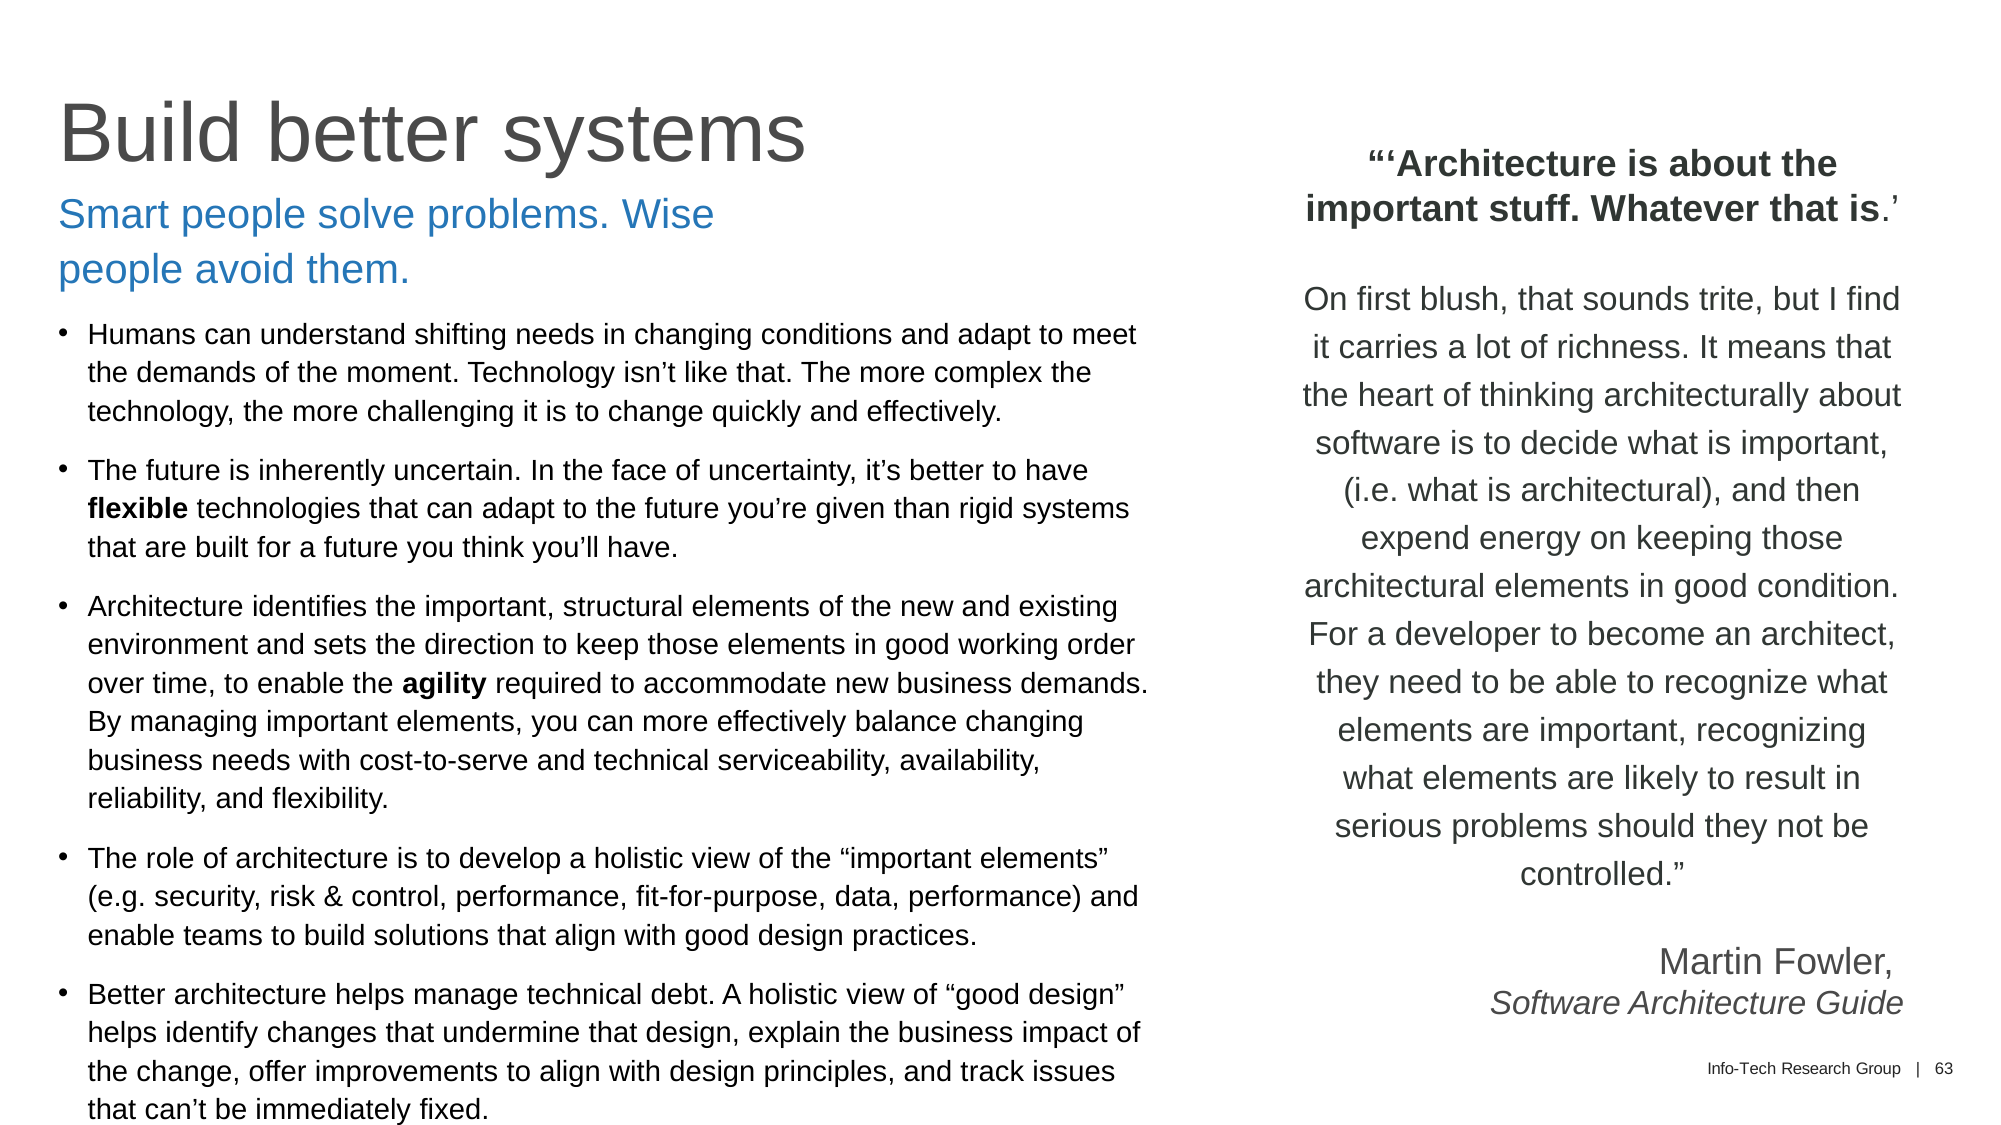

# Build better systems
“‘Architecture is about the important stuff. Whatever that is.’

On first blush, that sounds trite, but I find it carries a lot of richness. It means that the heart of thinking architecturally about software is to decide what is important, (i.e. what is architectural), and then expend energy on keeping those architectural elements in good condition. For a developer to become an architect, they need to be able to recognize what elements are important, recognizing what elements are likely to result in serious problems should they not be controlled.”

Martin Fowler,
Software Architecture Guide
Smart people solve problems. Wise people avoid them.
Humans can understand shifting needs in changing conditions and adapt to meet the demands of the moment. Technology isn’t like that. The more complex the technology, the more challenging it is to change quickly and effectively.
The future is inherently uncertain. In the face of uncertainty, it’s better to have flexible technologies that can adapt to the future you’re given than rigid systems that are built for a future you think you’ll have.
Architecture identifies the important, structural elements of the new and existing environment and sets the direction to keep those elements in good working order over time, to enable the agility required to accommodate new business demands. By managing important elements, you can more effectively balance changing business needs with cost-to-serve and technical serviceability, availability, reliability, and flexibility.
The role of architecture is to develop a holistic view of the “important elements” (e.g. security, risk & control, performance, fit-for-purpose, data, performance) and enable teams to build solutions that align with good design practices.
Better architecture helps manage technical debt. A holistic view of “good design” helps identify changes that undermine that design, explain the business impact of the change, offer improvements to align with design principles, and track issues that can’t be immediately fixed.